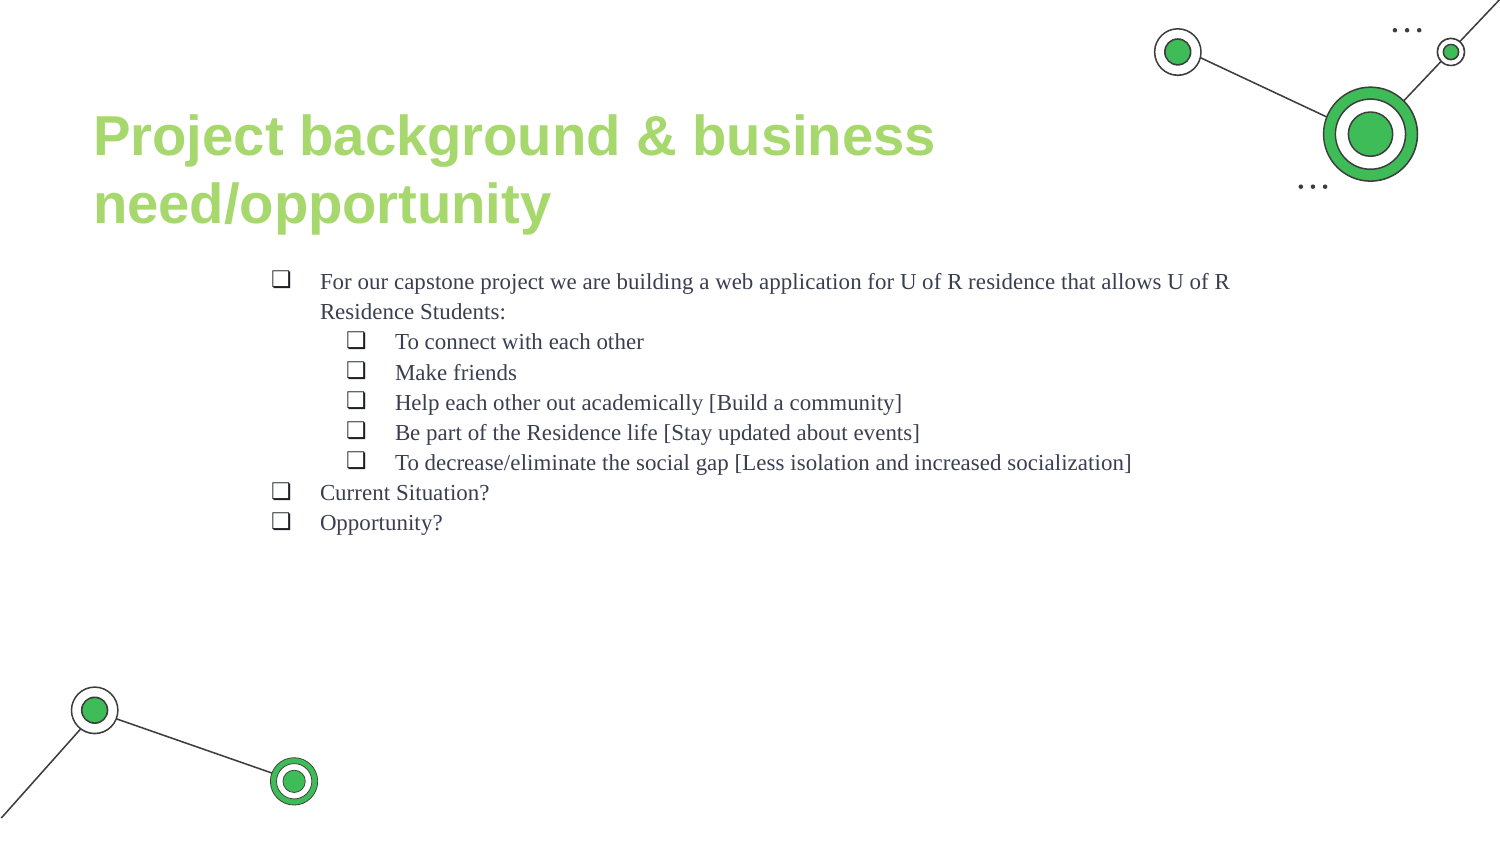

Project background & business need/opportunity

For our capstone project we are building a web application for U of R residence that allows U of R Residence Students:
To connect with each other
Make friends
Help each other out academically [Build a community]
Be part of the Residence life [Stay updated about events]
To decrease/eliminate the social gap [Less isolation and increased socialization]
Current Situation?
Opportunity?